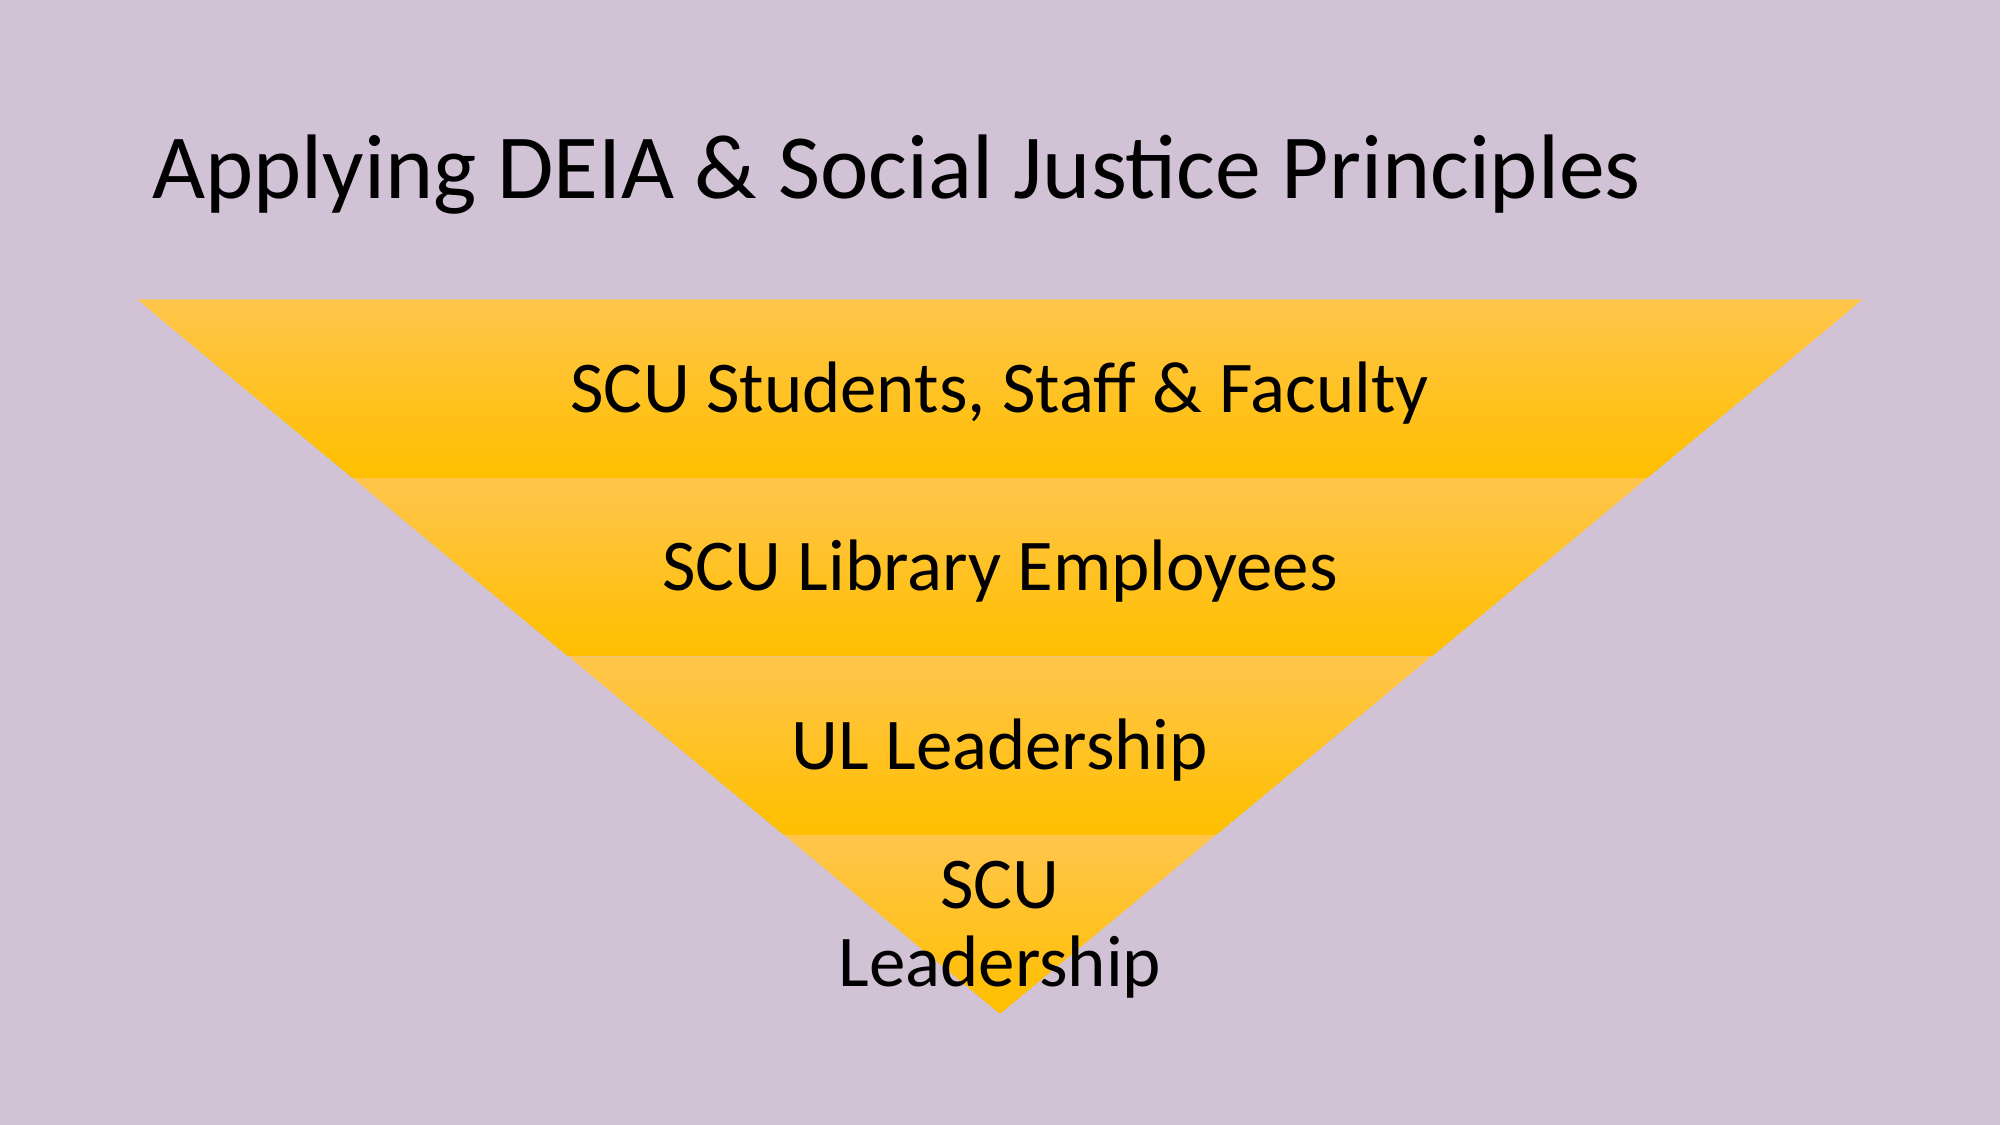

# Applying DEIA & Social Justice Principles
SCU Students, Staff & Faculty
SCU Library Employees
UL Leadership
SCU Leadership